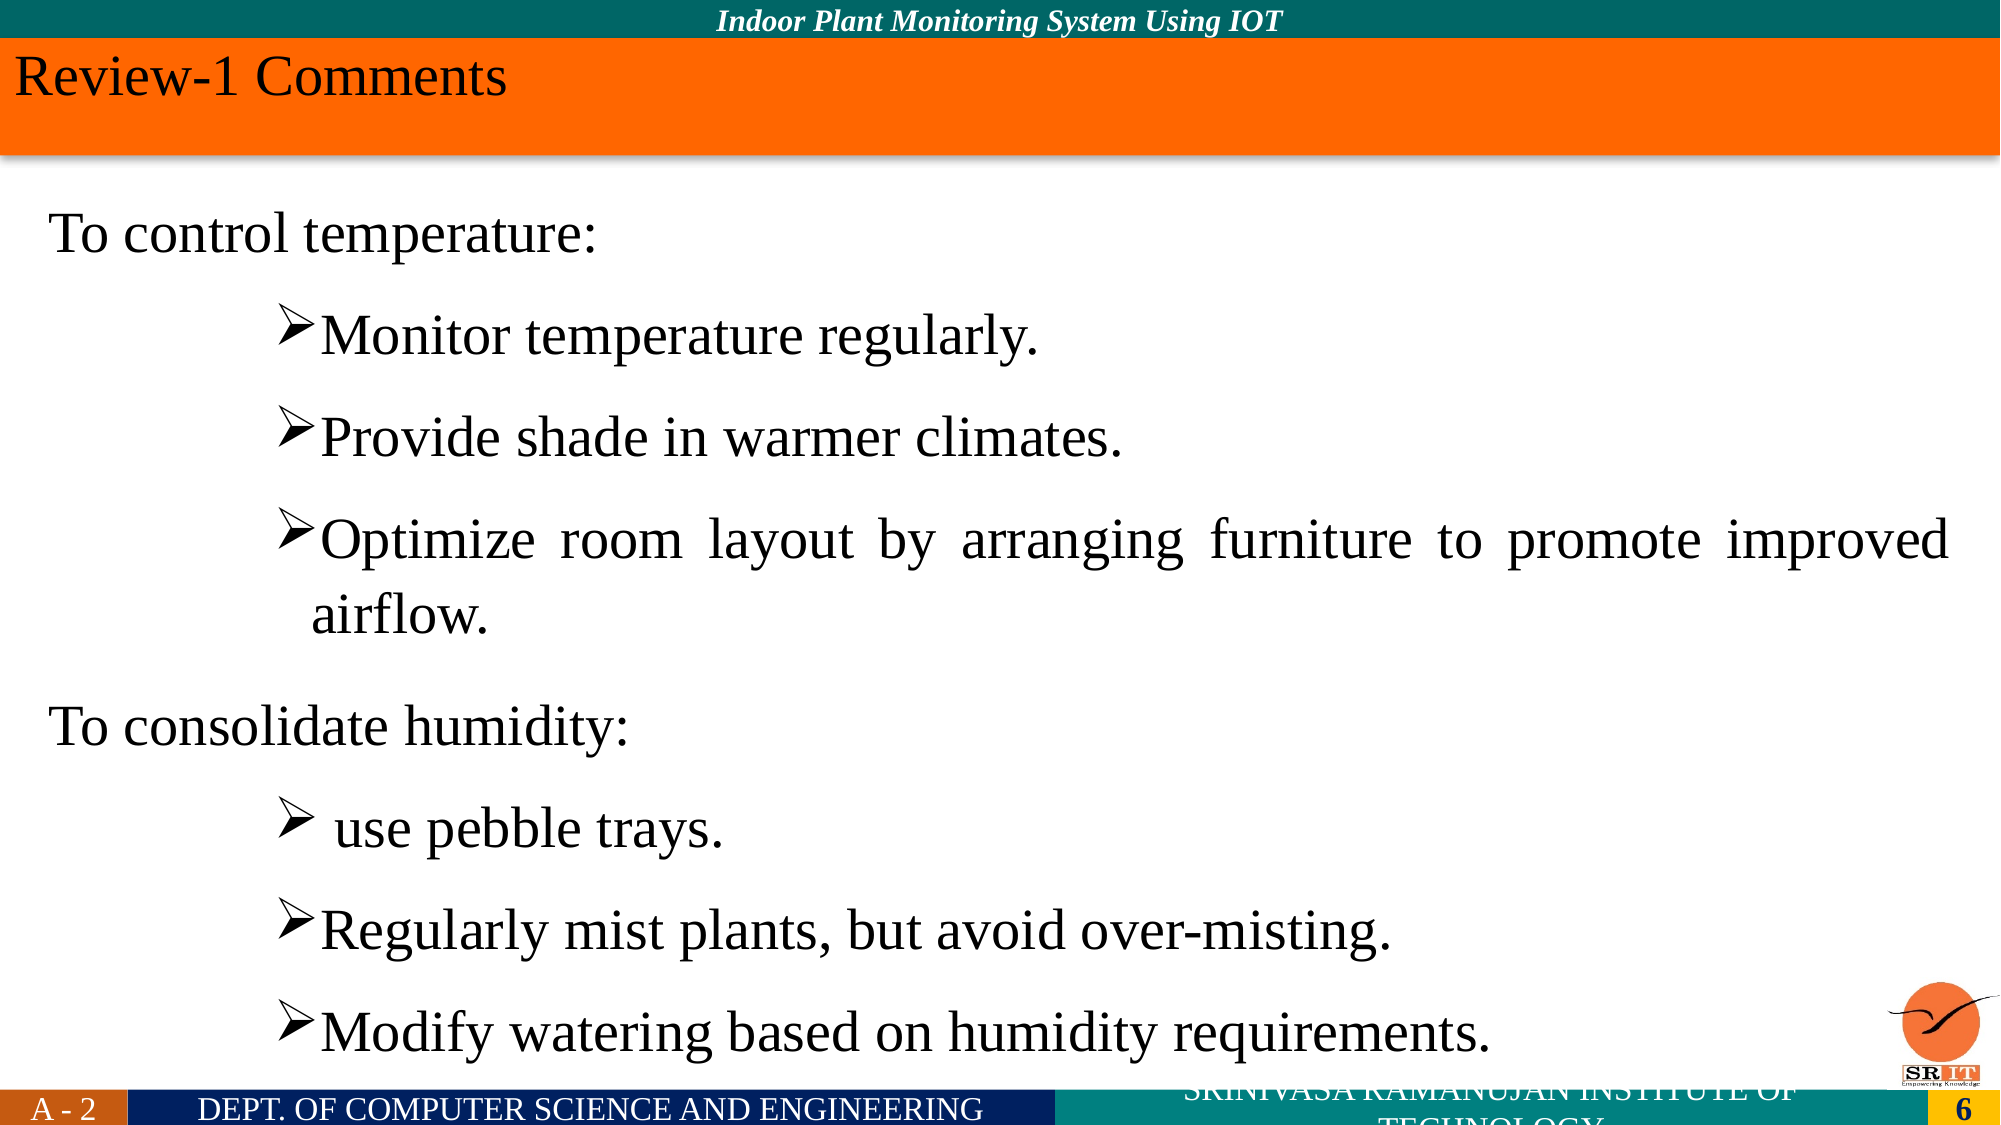

# Review-1 Comments
To control temperature:
Monitor temperature regularly.
Provide shade in warmer climates.
Optimize room layout by arranging furniture to promote improved airflow.
To consolidate humidity:
 use pebble trays.
Regularly mist plants, but avoid over-misting.
Modify watering based on humidity requirements.